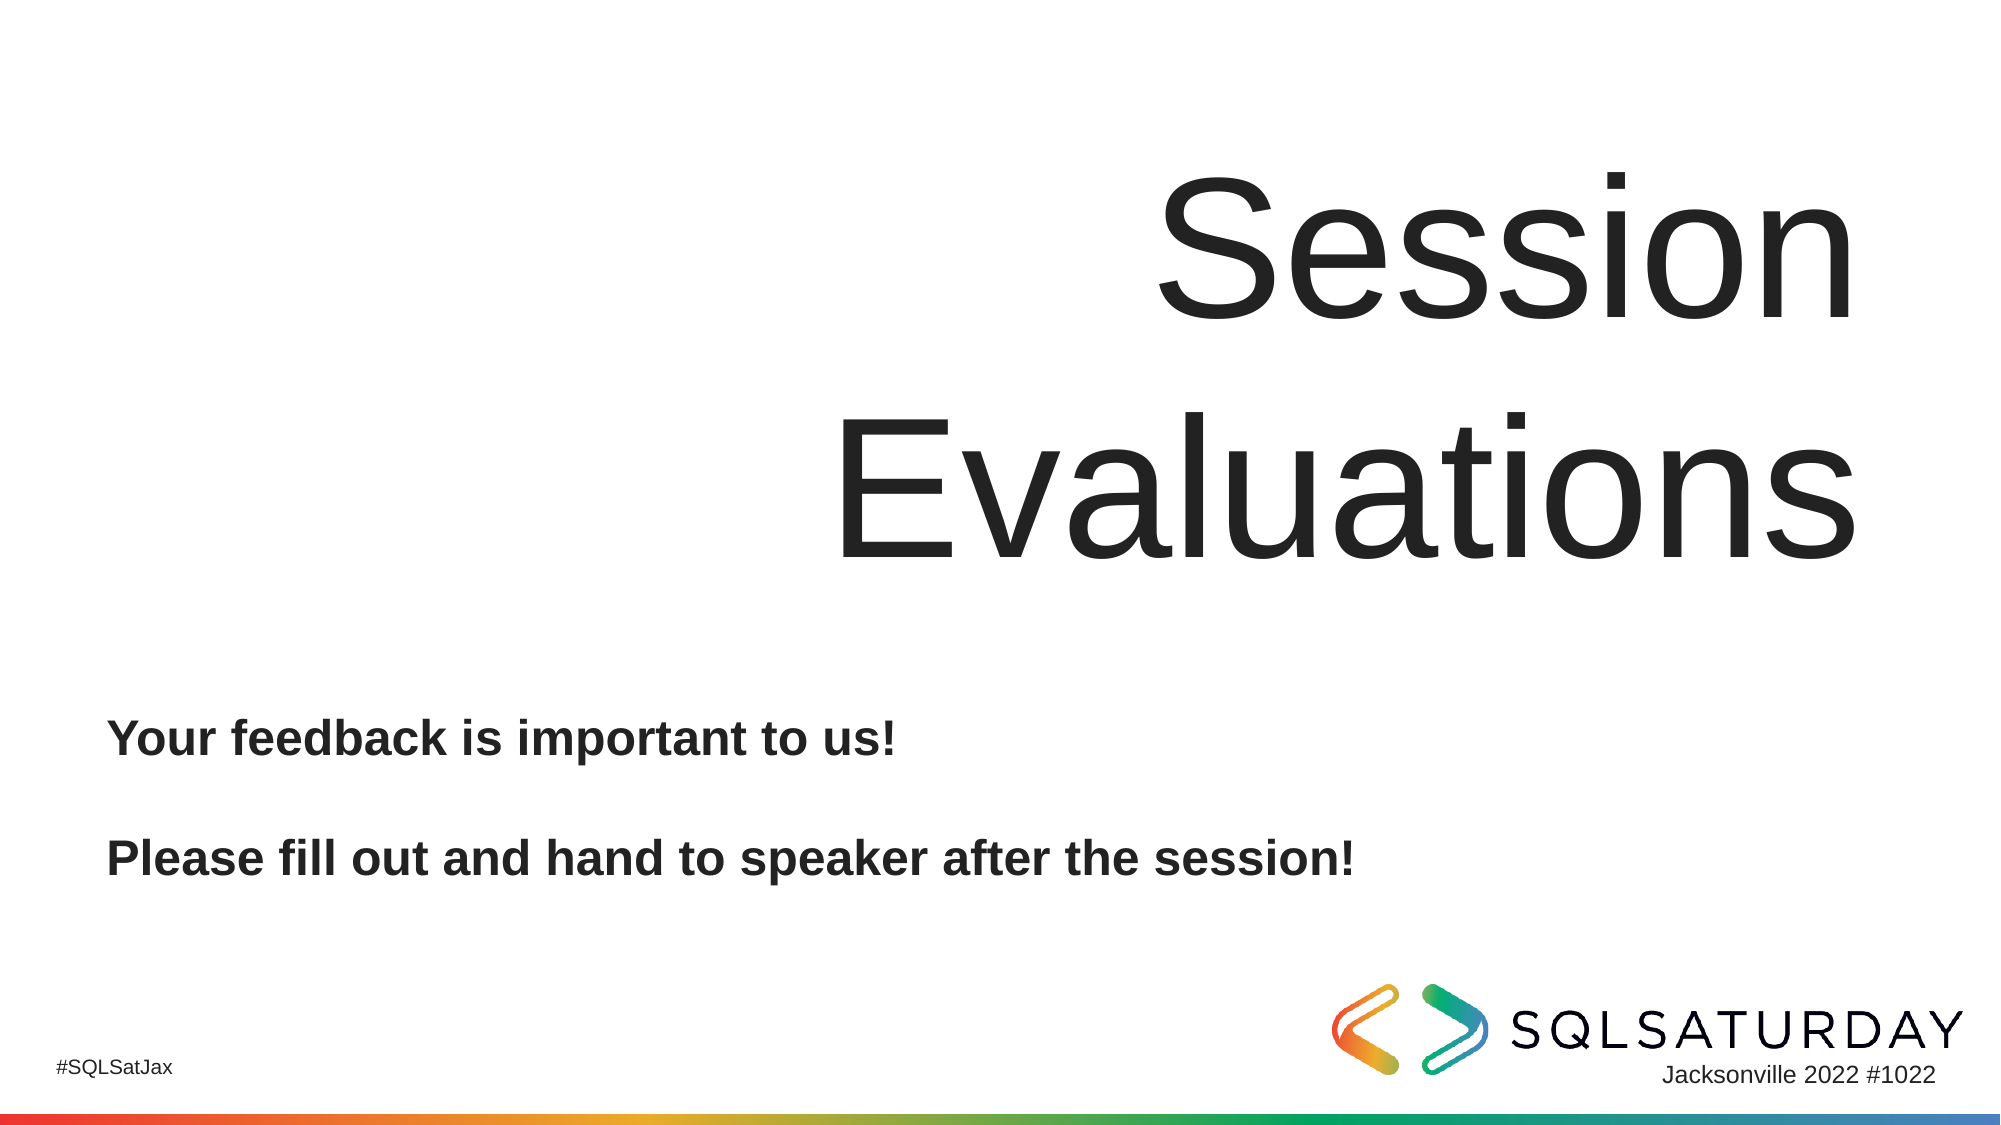

Session Evaluations
Your feedback is important to us!

Please fill out and hand to speaker after the session!